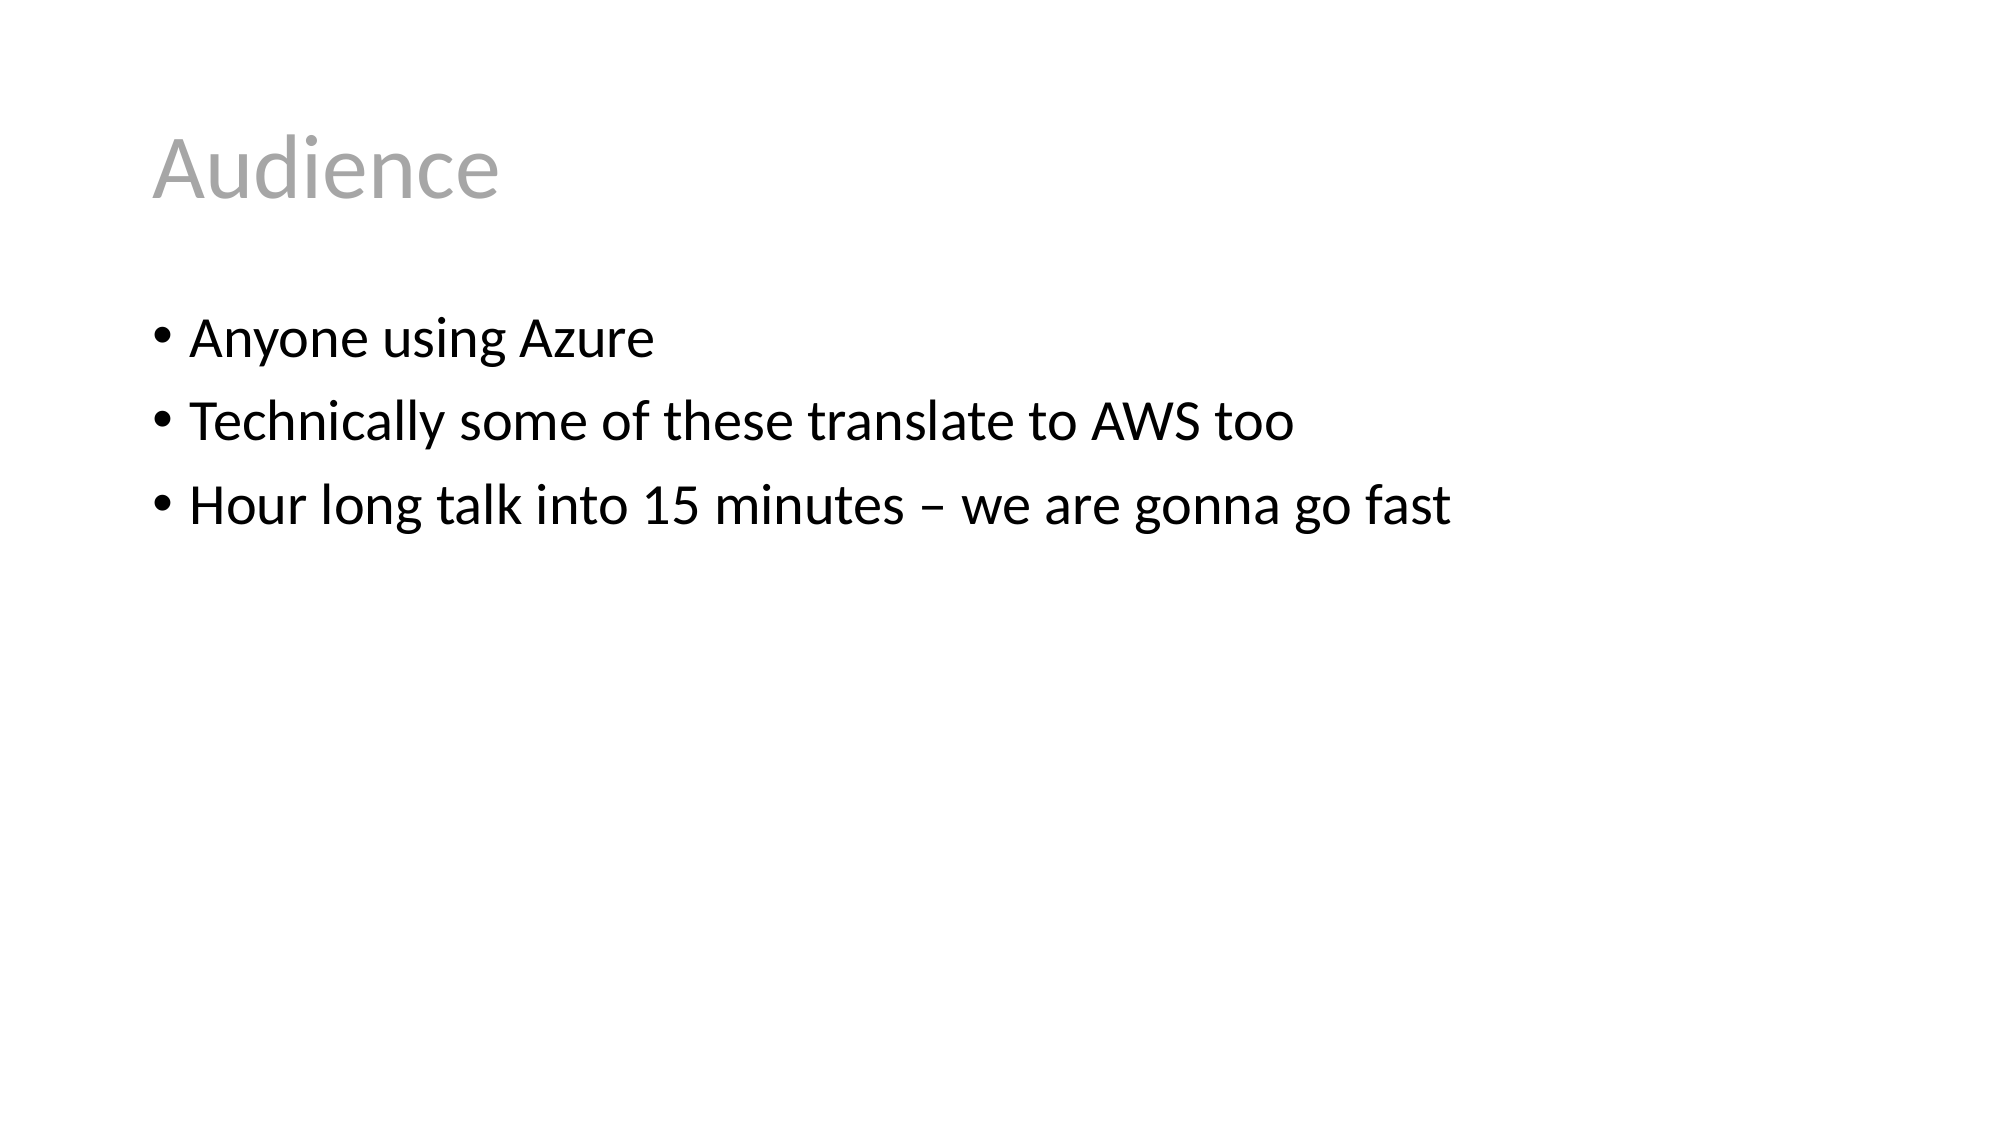

# Audience
Anyone using Azure
Technically some of these translate to AWS too
Hour long talk into 15 minutes – we are gonna go fast